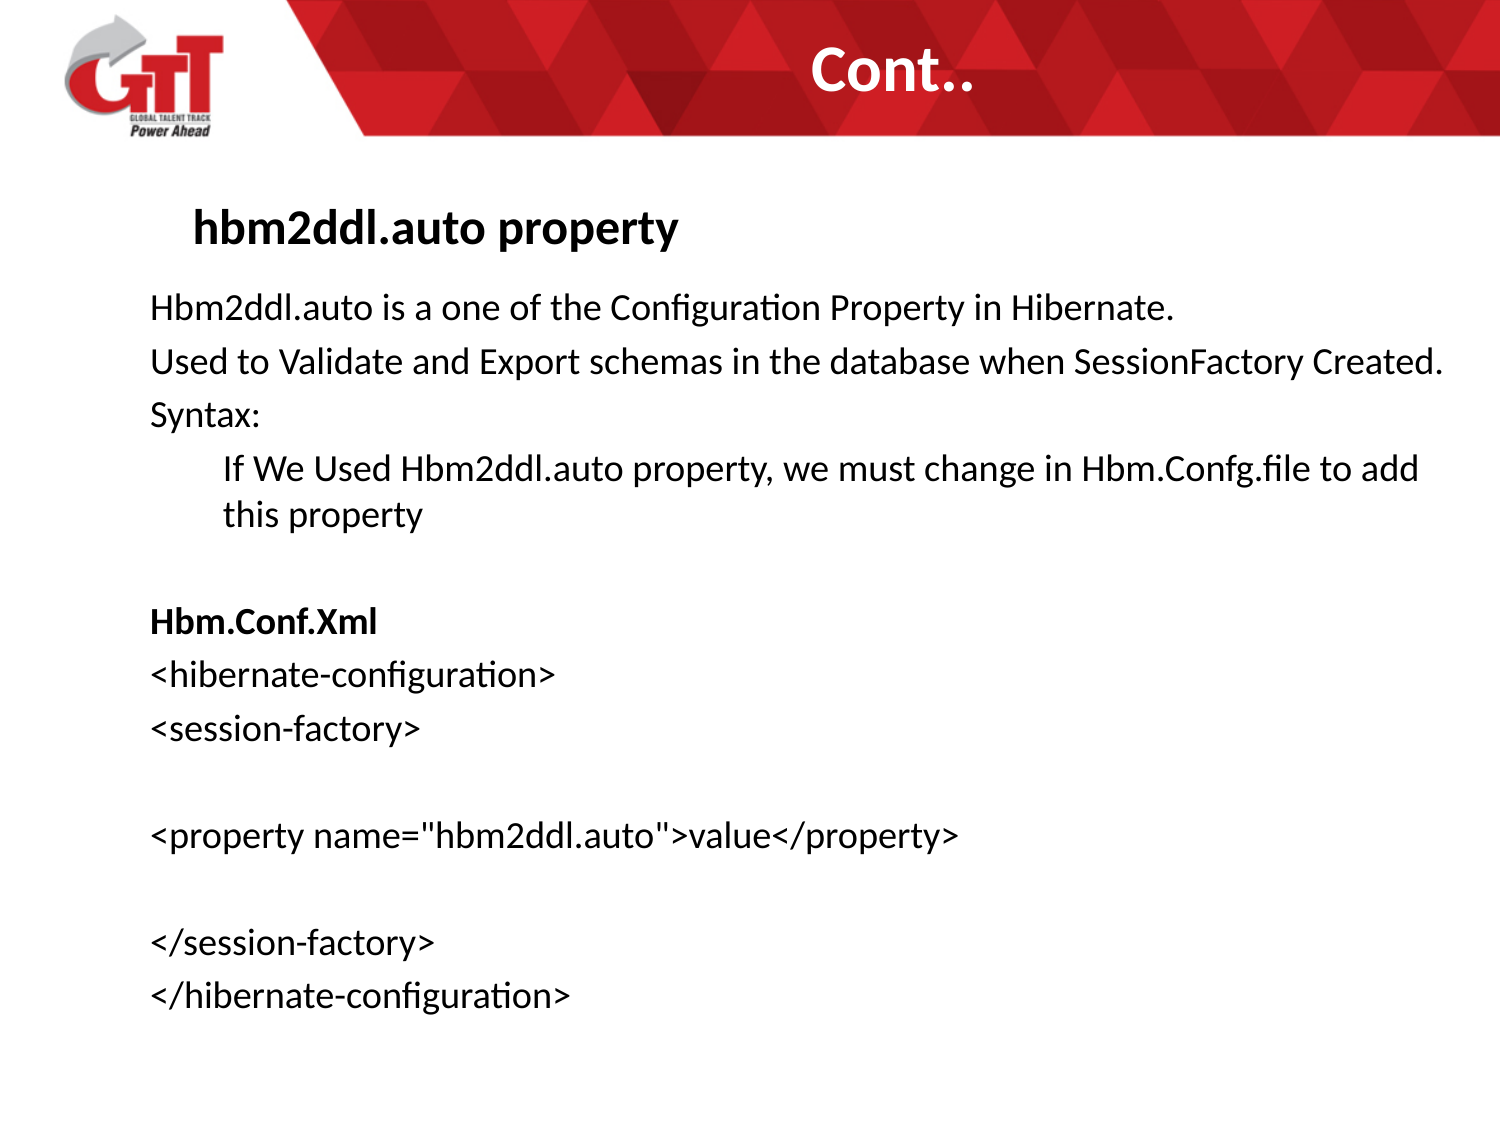

# Cont..
hbm2ddl.auto property
Hbm2ddl.auto is a one of the Configuration Property in Hibernate.
Used to Validate and Export schemas in the database when SessionFactory Created.
Syntax:
If We Used Hbm2ddl.auto property, we must change in Hbm.Confg.file to add this property

Hbm.Conf.Xml
	<hibernate-configuration>
		<session-factory>

		<property name="hbm2ddl.auto">value</property>

		</session-factory>
	</hibernate-configuration>